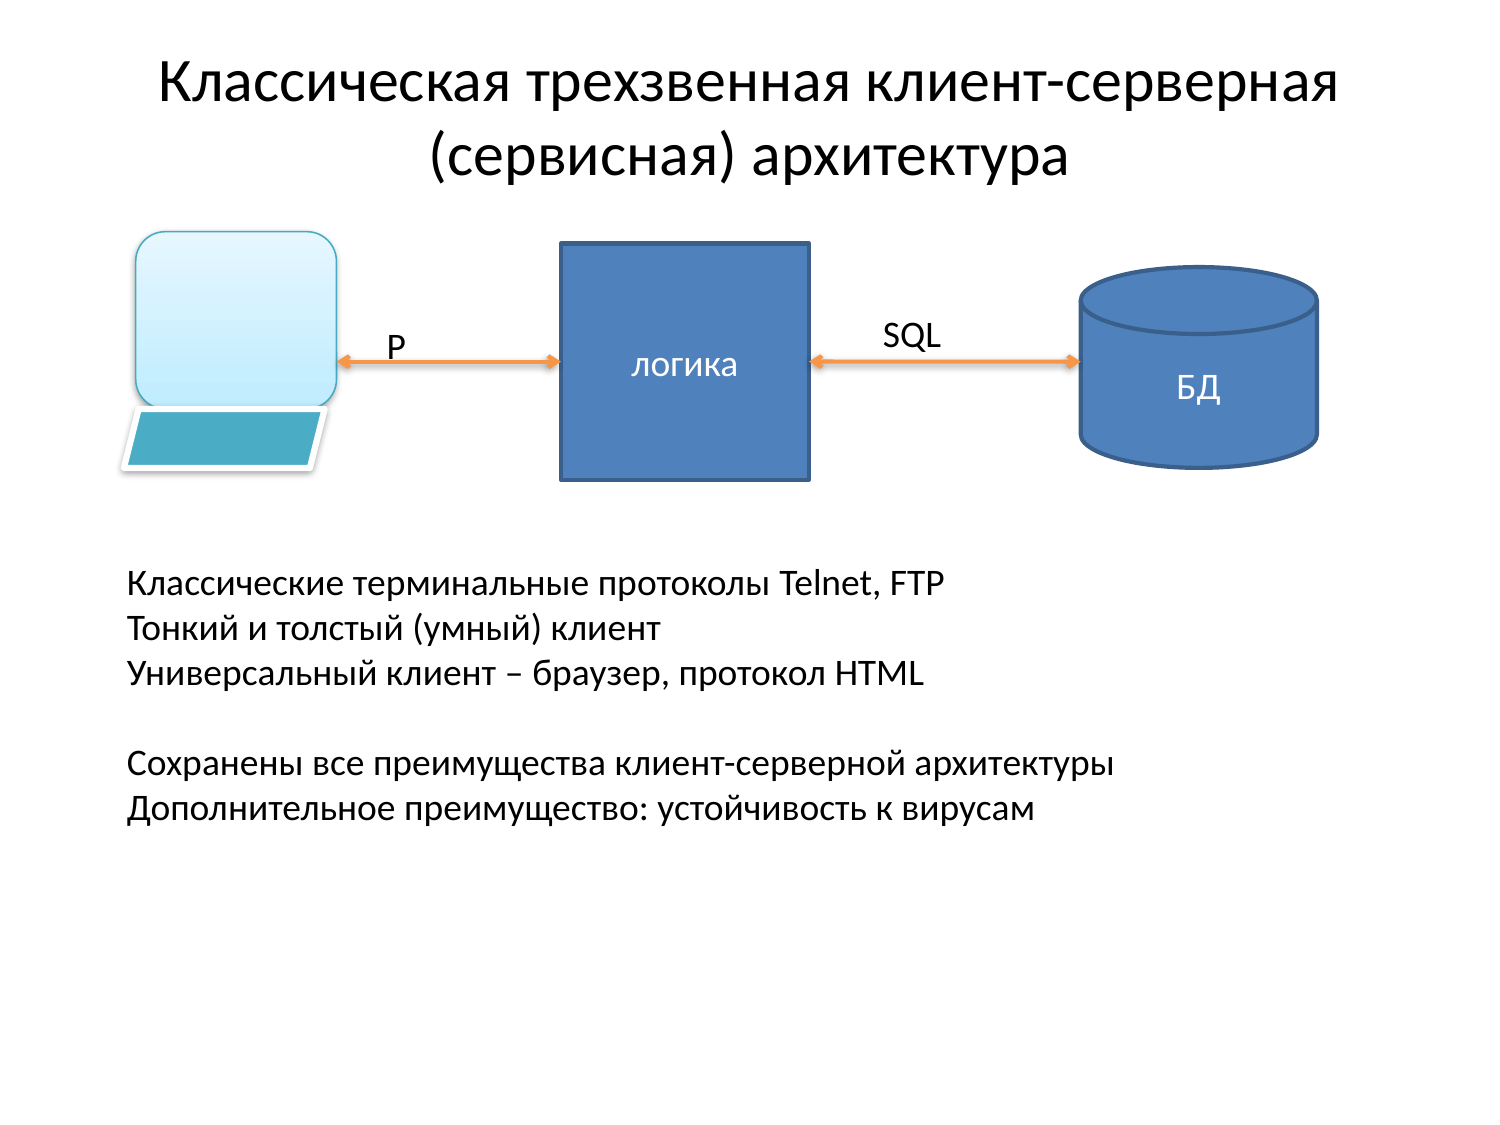

# Классическая трехзвенная клиент-серверная (сервисная) архитектура

логика
БД
SQL
P
Классические терминальные протоколы Telnet, FTP
Тонкий и толстый (умный) клиент
Универсальный клиент – браузер, протокол HTML

Сохранены все преимущества клиент-серверной архитектуры
Дополнительное преимущество: устойчивость к вирусам